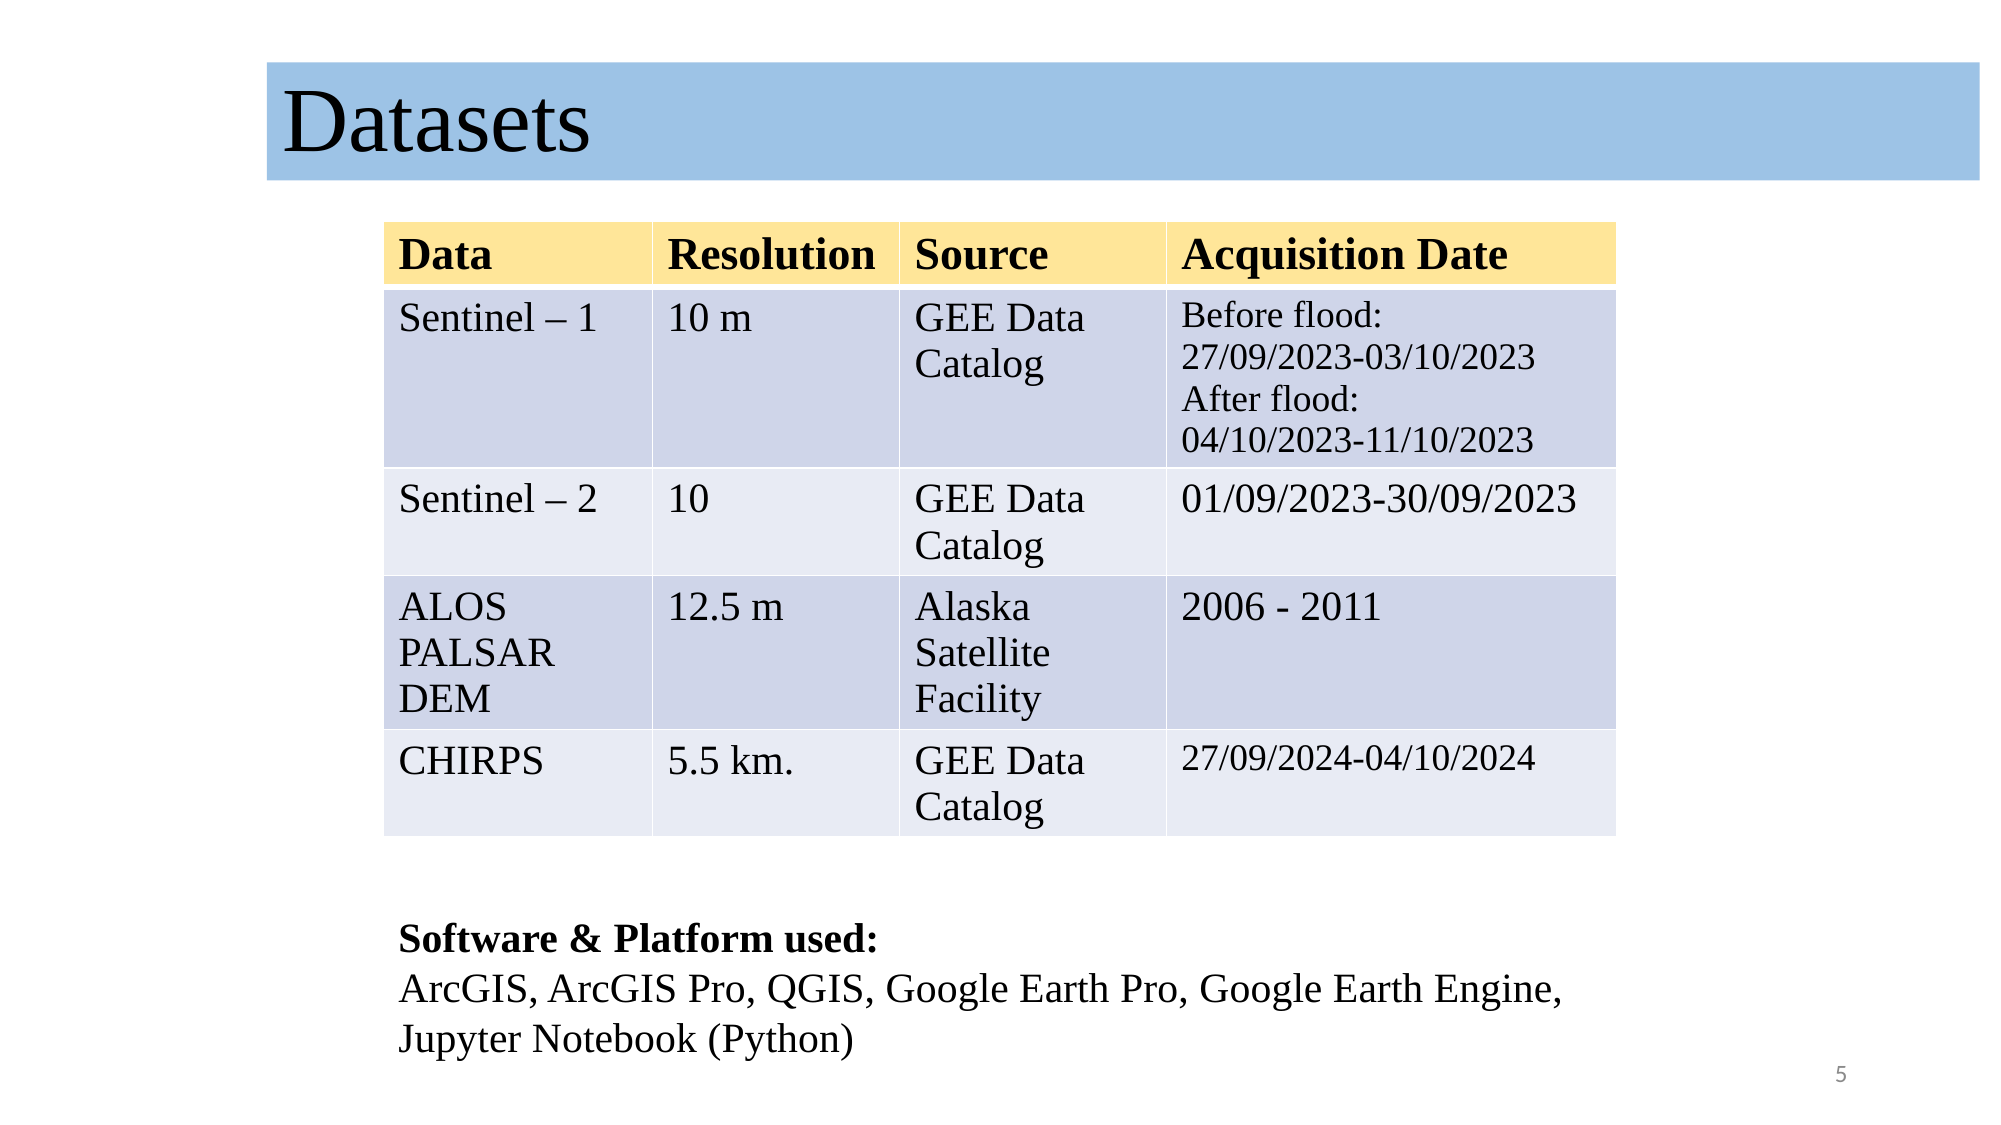

# Datasets
| Data | Resolution | Source | Acquisition Date |
| --- | --- | --- | --- |
| Sentinel – 1 | 10 m | GEE Data Catalog | Before flood: 27/09/2023-03/10/2023 After flood: 04/10/2023-11/10/2023 |
| Sentinel – 2 | 10 | GEE Data Catalog | 01/09/2023-30/09/2023 |
| ALOS PALSAR DEM | 12.5 m | Alaska Satellite Facility | 2006 - 2011 |
| CHIRPS | 5.5 km. | GEE Data Catalog | 27/09/2024-04/10/2024 |
Software & Platform used:
ArcGIS, ArcGIS Pro, QGIS, Google Earth Pro, Google Earth Engine, Jupyter Notebook (Python)
5